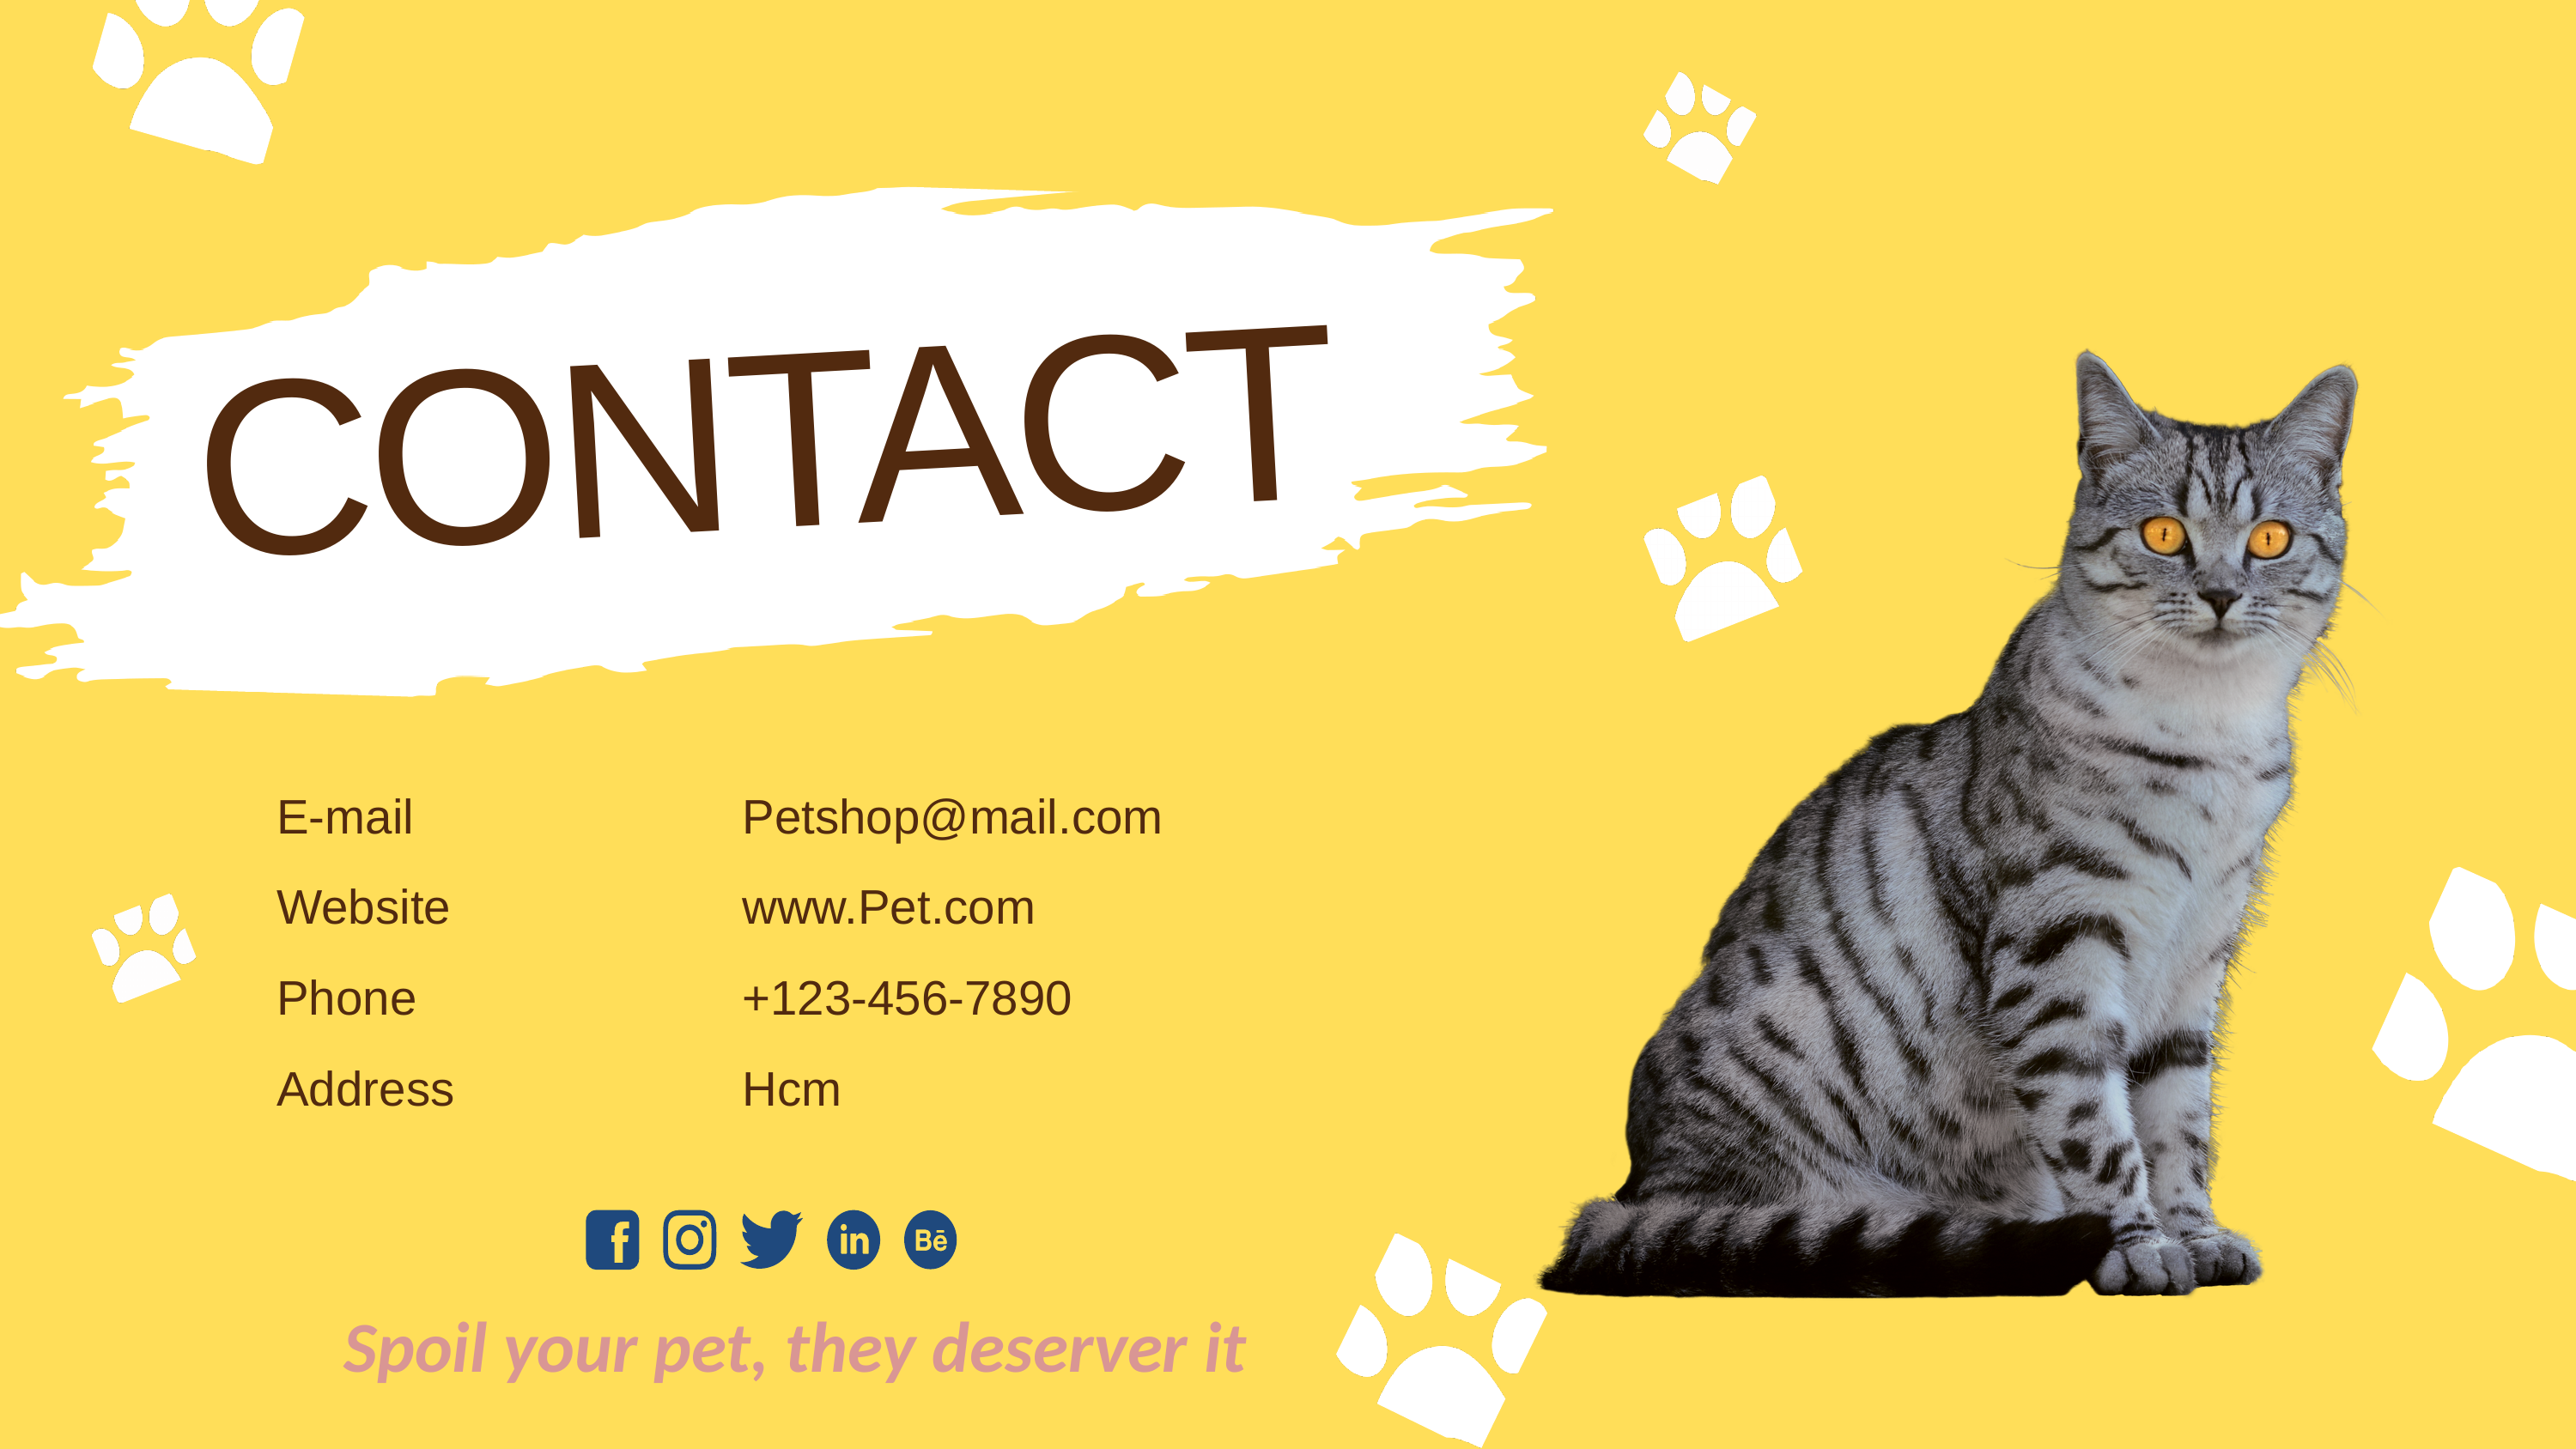

CONTACT

E-mail
Petshop@mail.com
Website
www.Pet.com

Phone
+123-456-7890
Address
Hcm

Spoil your pet, they deserver it